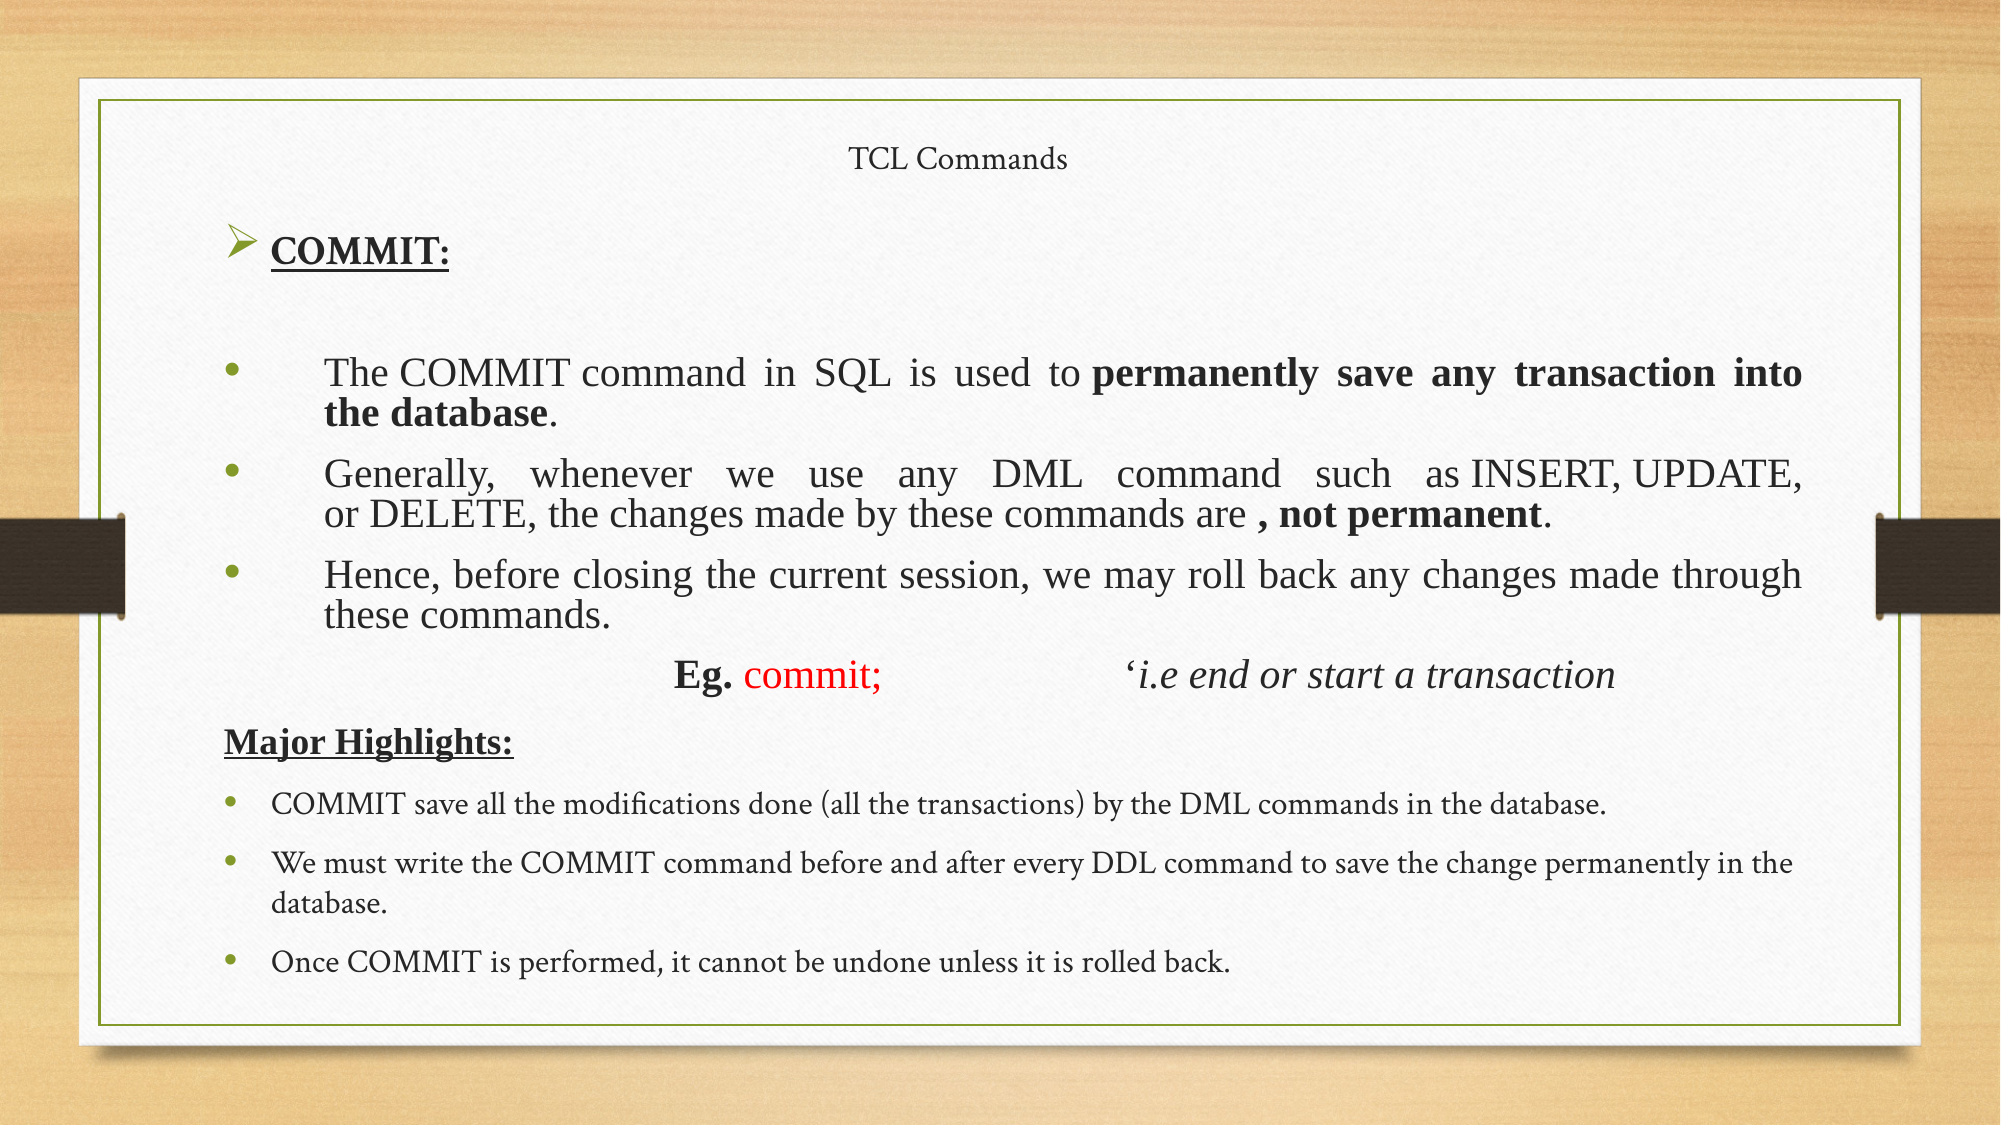

TCL Commands
COMMIT:

The COMMIT command in SQL is used to permanently save any transaction into the database.
Generally, whenever we use any DML command such as INSERT, UPDATE, or DELETE, the changes made by these commands are , not permanent.
Hence, before closing the current session, we may roll back any changes made through these commands.
			Eg. commit;		‘i.e end or start a transaction
Major Highlights:
COMMIT save all the modifications done (all the transactions) by the DML commands in the database.
We must write the COMMIT command before and after every DDL command to save the change permanently in the database.
Once COMMIT is performed, it cannot be undone unless it is rolled back.